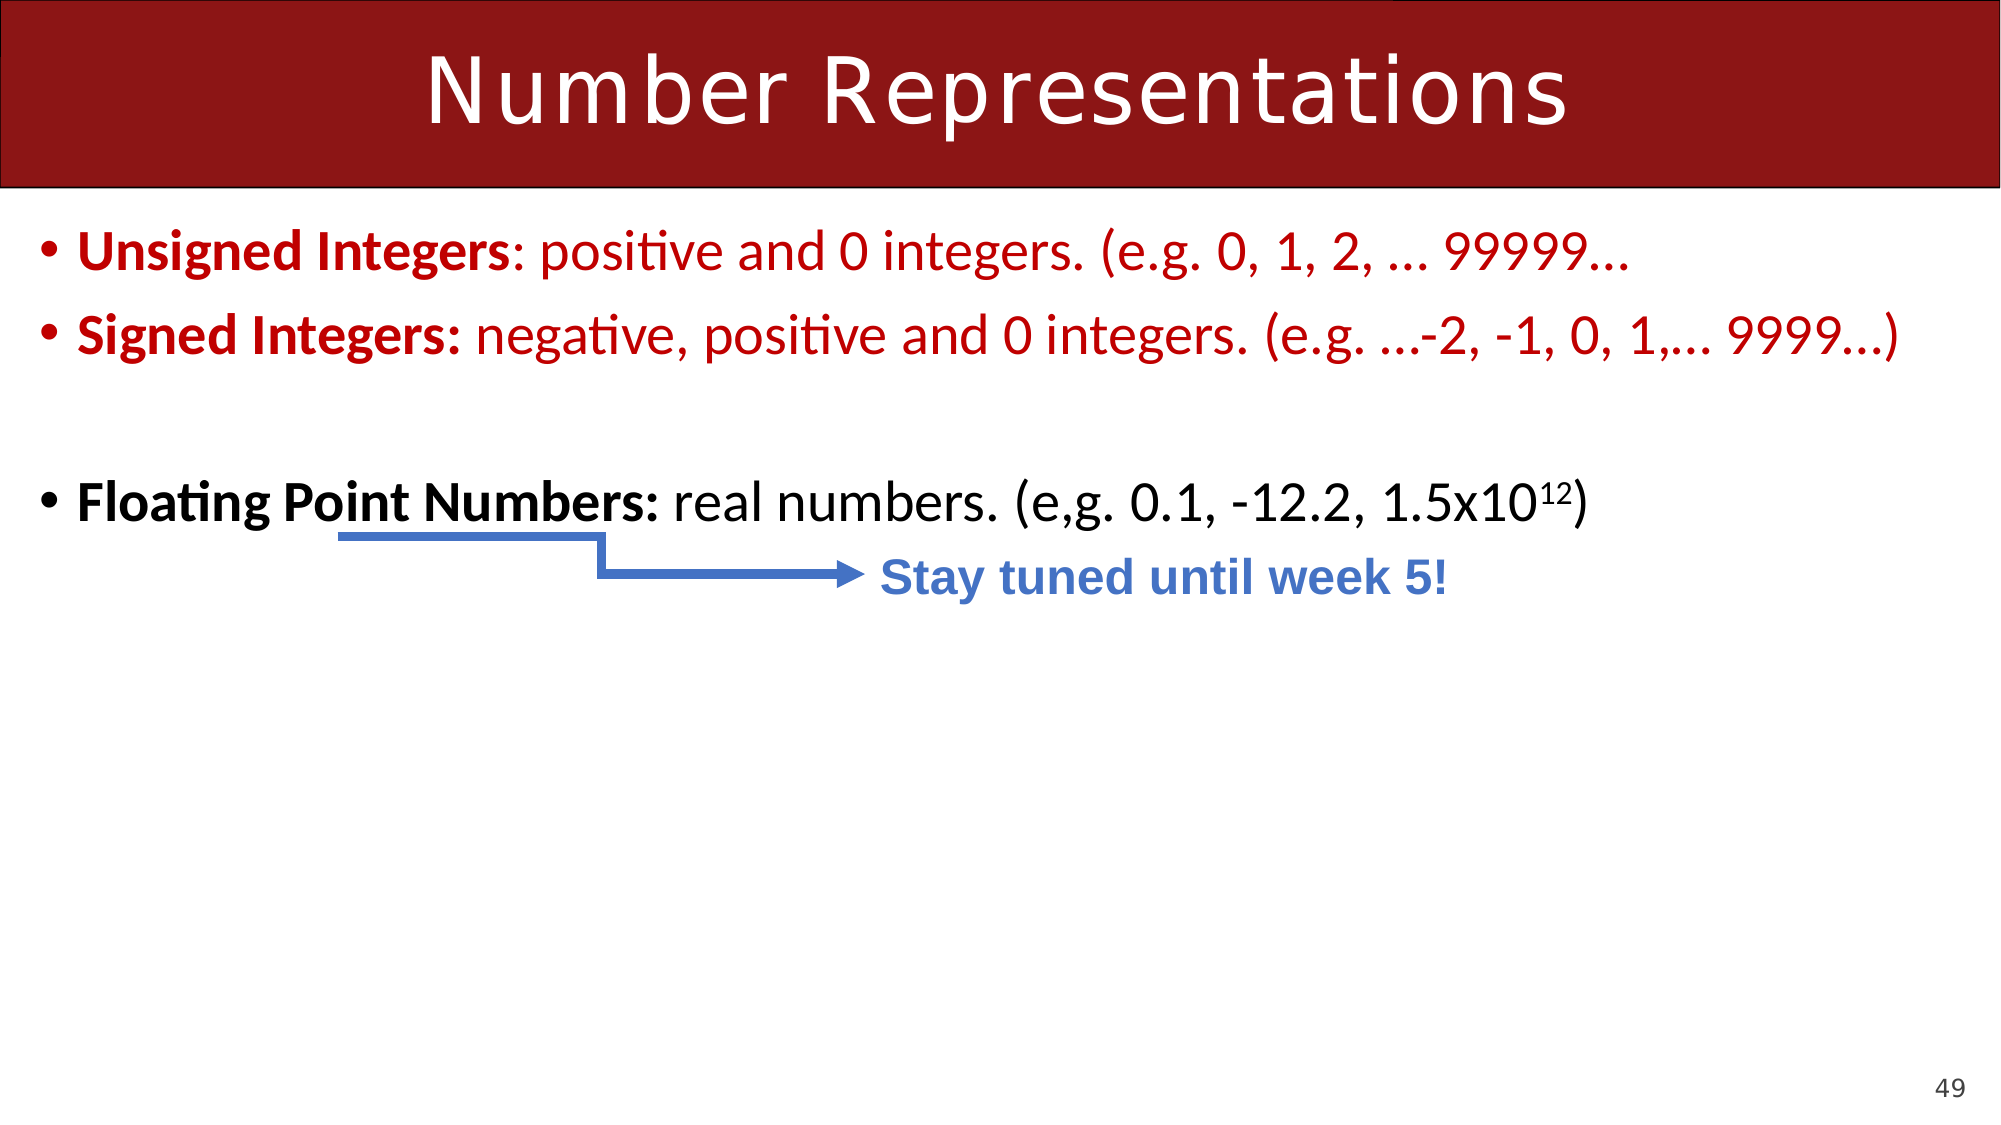

# Number Representations
Unsigned Integers: positive and 0 integers. (e.g. 0, 1, 2, … 99999…
Signed Integers: negative, positive and 0 integers. (e.g. …-2, -1, 0, 1,… 9999…)

Floating Point Numbers: real numbers. (e,g. 0.1, -12.2, 1.5x1012)
Stay tuned until week 5!